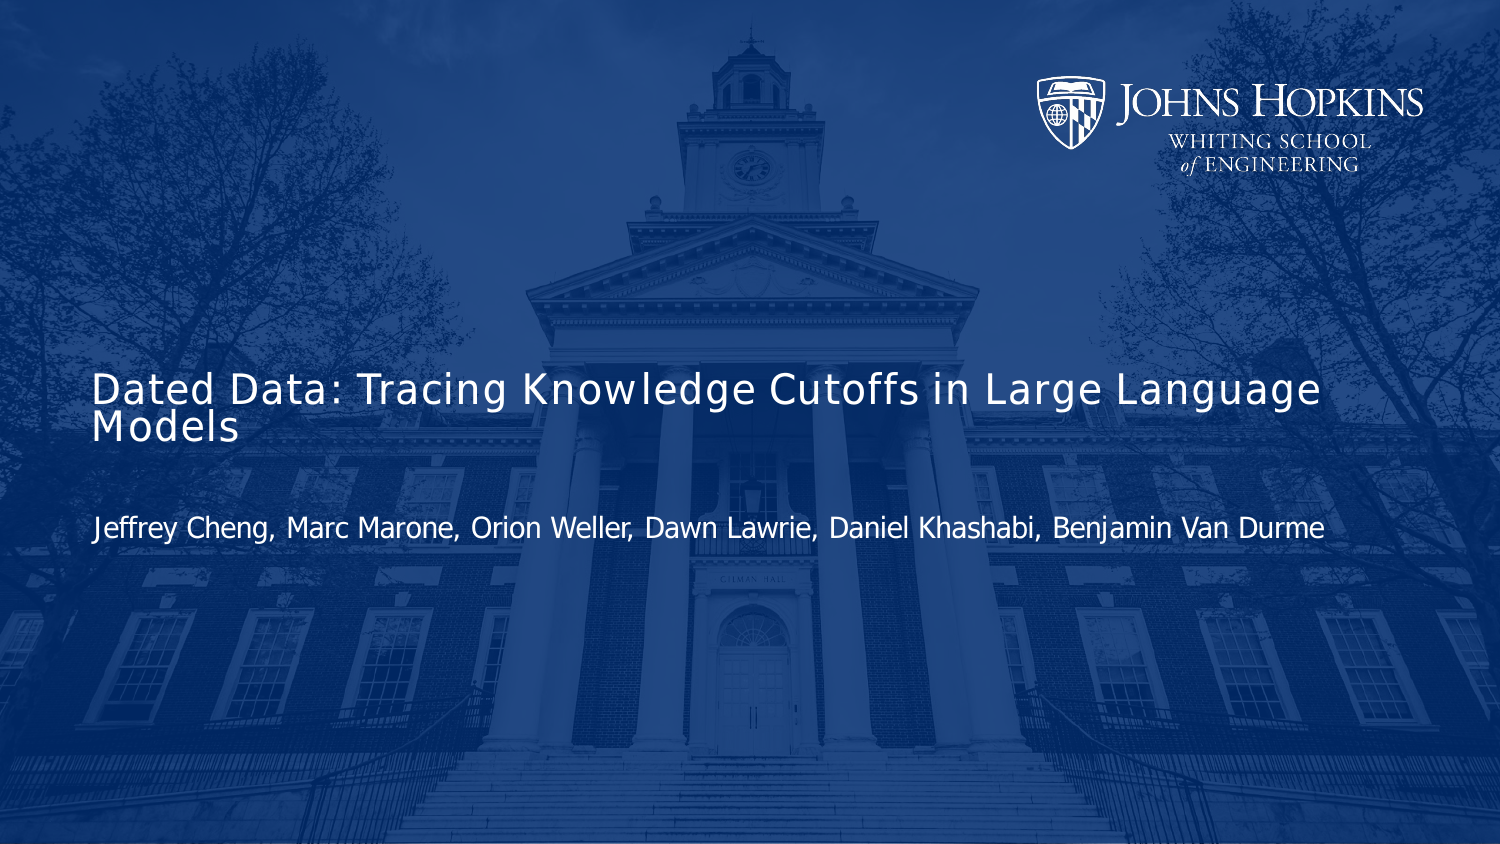

# Dated Data: Tracing Knowledge Cutoffs in Large Language Models
Jeffrey Cheng, Marc Marone, Orion Weller, Dawn Lawrie, Daniel Khashabi, Benjamin Van Durme